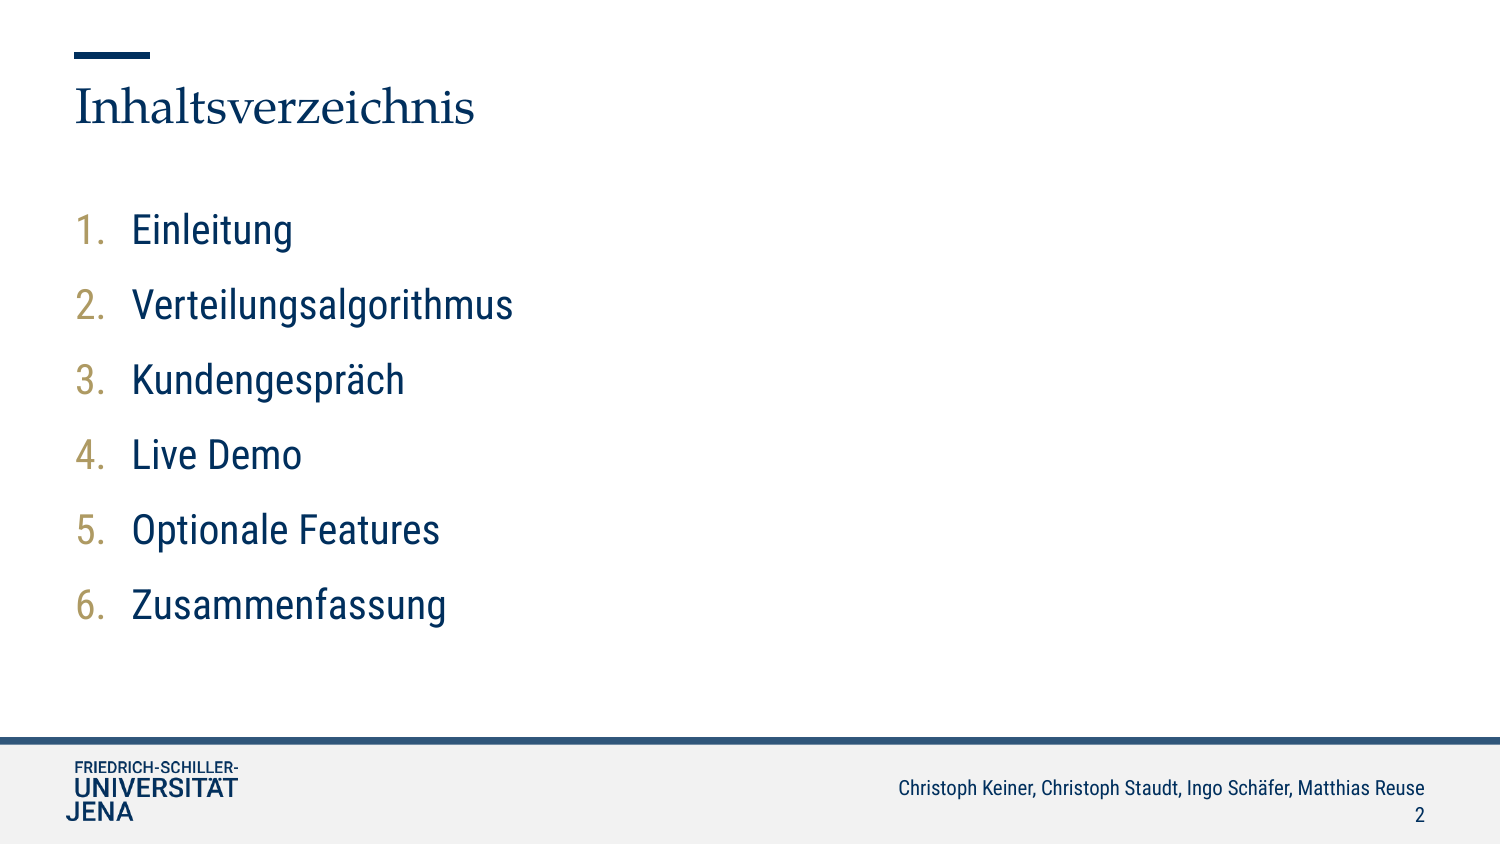

Inhaltsverzeichnis
Einleitung
Verteilungsalgorithmus
Kundengespräch
Live Demo
Optionale Features
Zusammenfassung
Christoph Keiner, Christoph Staudt, Ingo Schäfer, Matthias Reuse